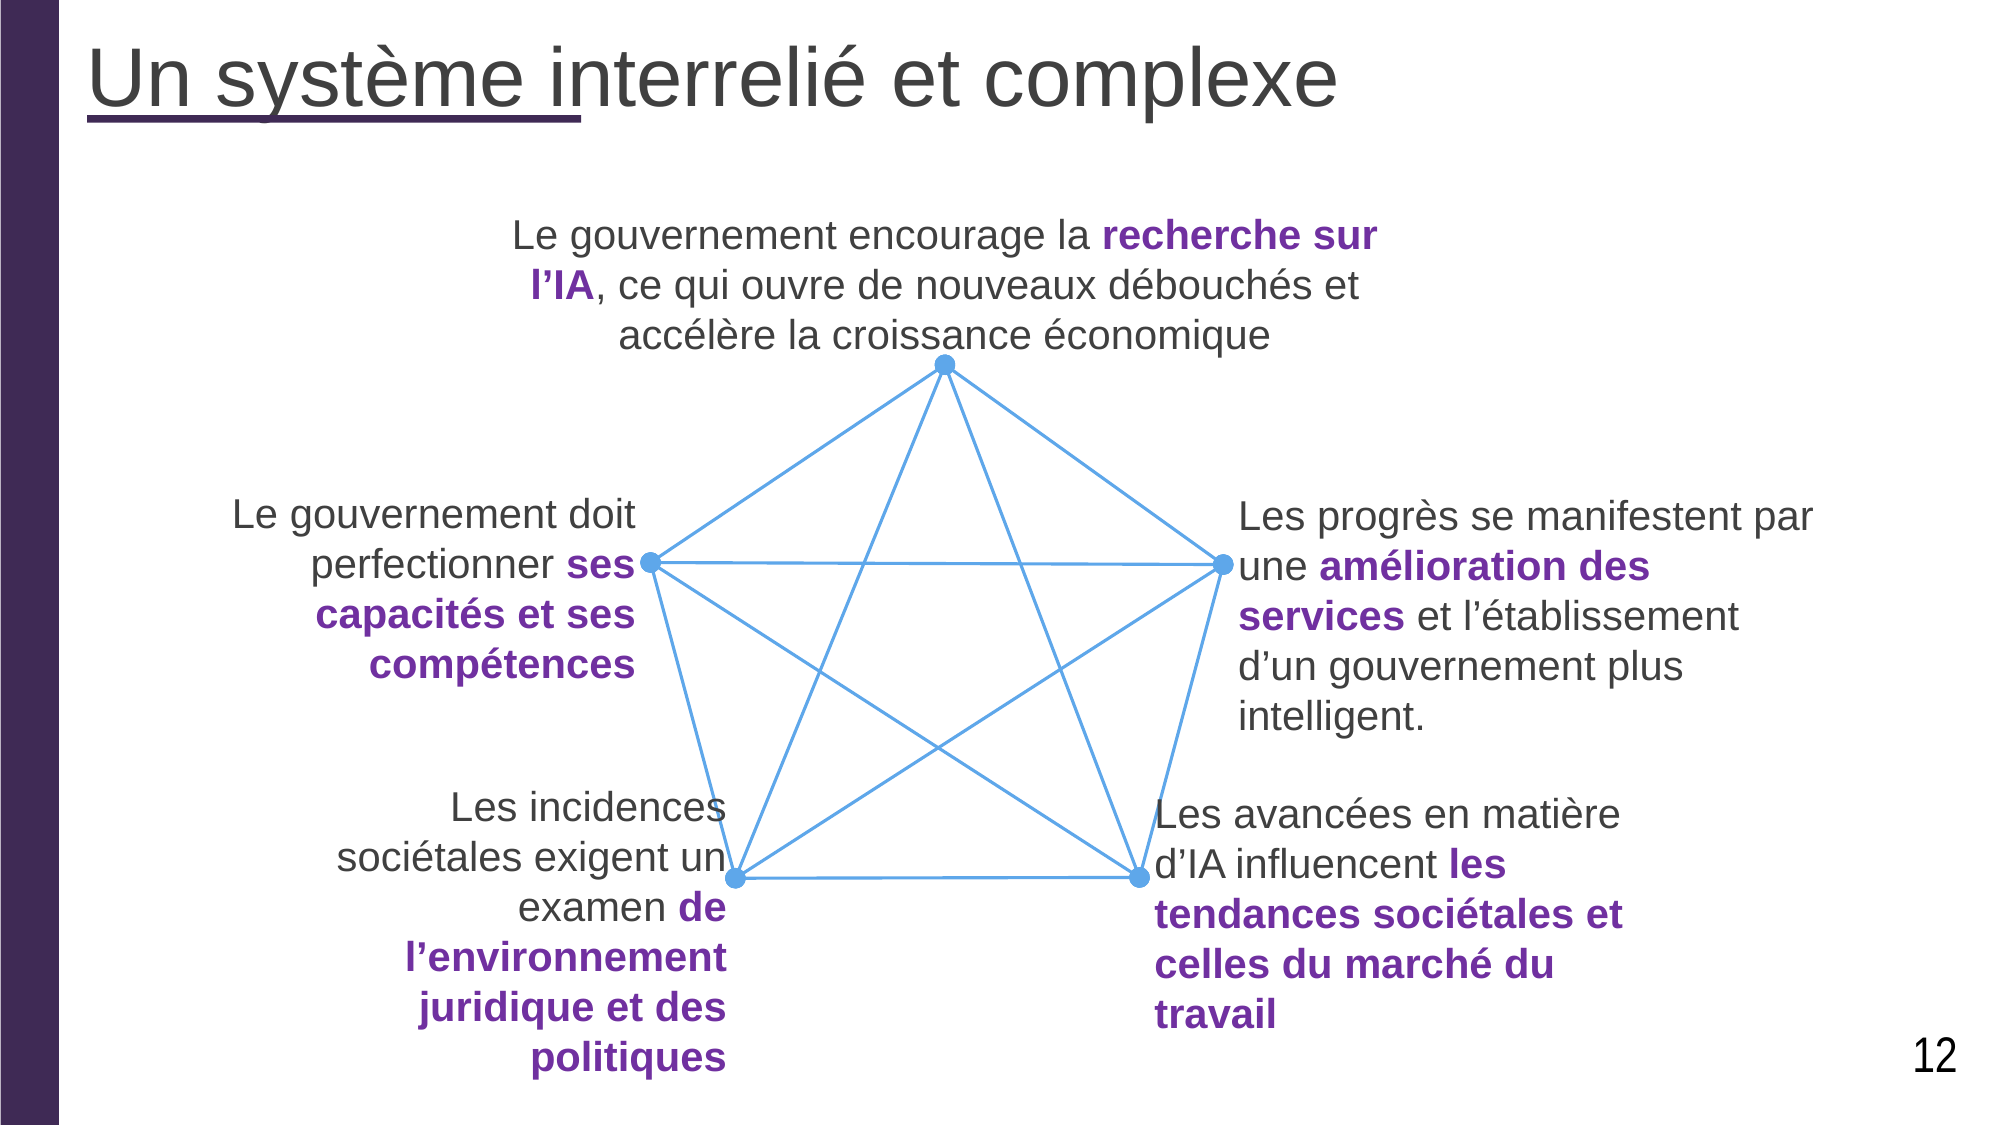

Un système interrelié et complexe
Le gouvernement encourage la recherche sur l’IA, ce qui ouvre de nouveaux débouchés et accélère la croissance économique
Le gouvernement doit perfectionner ses capacités et ses compétences
Les progrès se manifestent par une amélioration des services et l’établissement d’un gouvernement plus intelligent.

IA
AI
Les incidences sociétales exigent un examen de l’environnement juridique et des politiques
Les avancées en matière d’IA influencent les tendances sociétales et celles du marché du travail
12